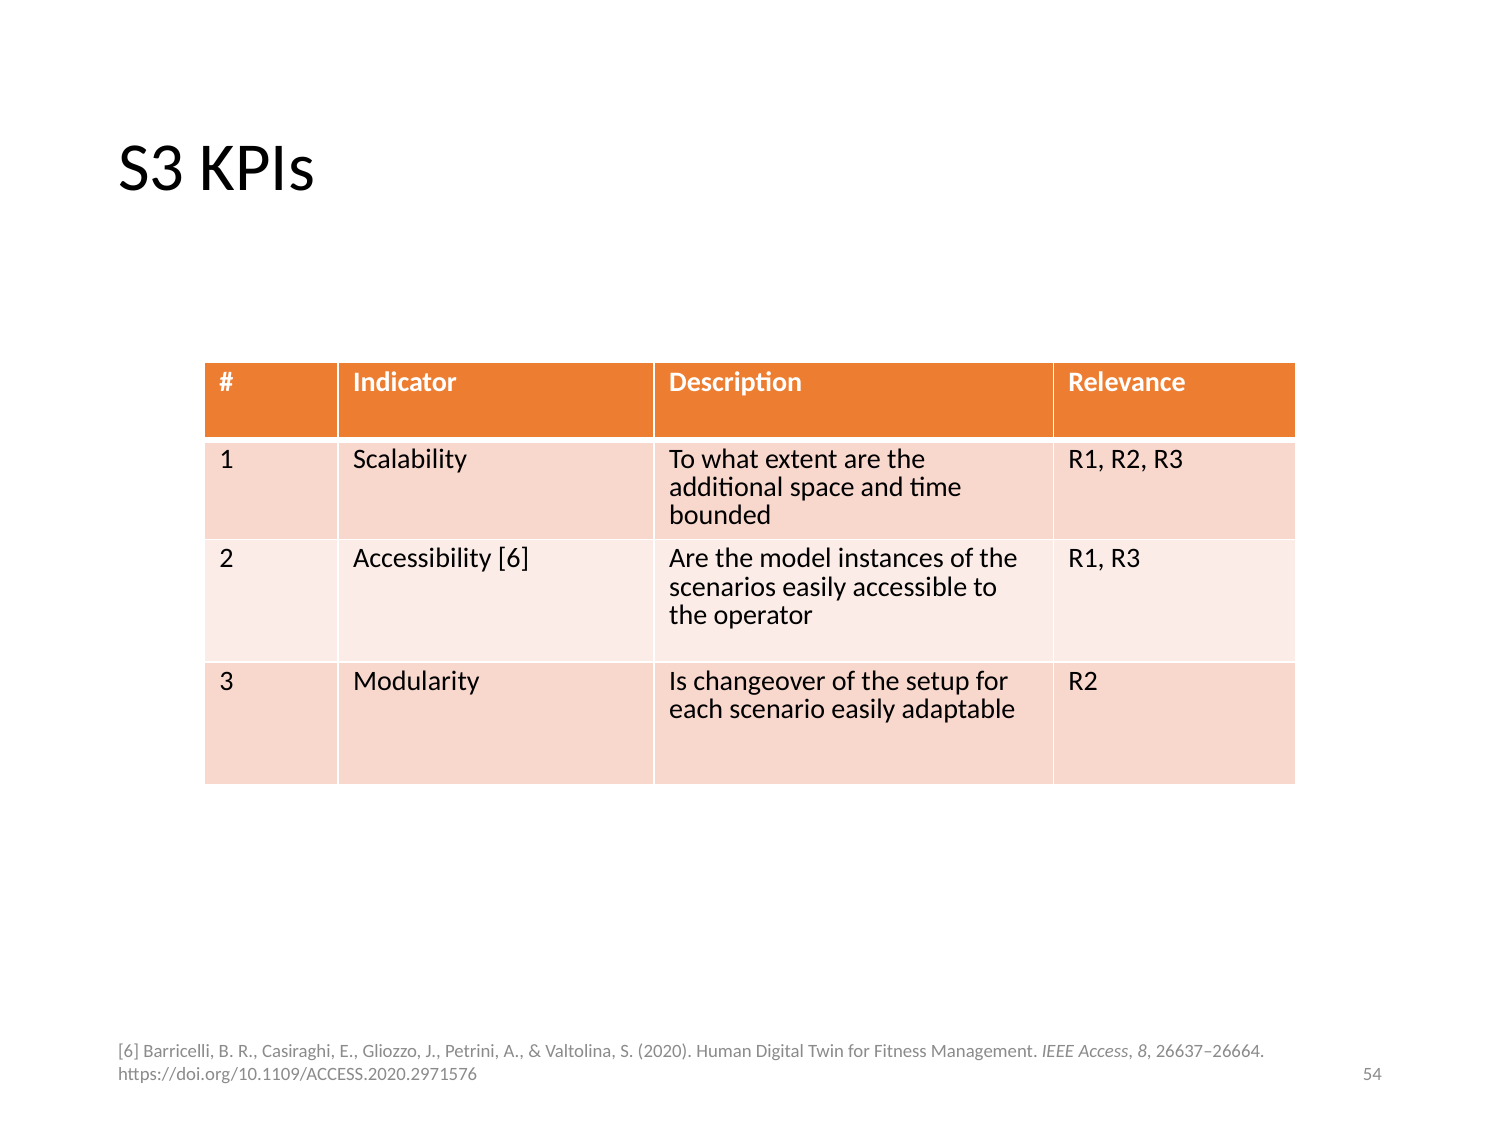

# S3 KPIs
| # | Indicator | Description | Relevance |
| --- | --- | --- | --- |
| 1 | Scalability | To what extent are the additional space and time bounded | R1, R2, R3 |
| 2 | Accessibility [6] | Are the model instances of the scenarios easily accessible to the operator | R1, R3 |
| 3 | Modularity | Is changeover of the setup for each scenario easily adaptable | R2 |
[6] Barricelli, B. R., Casiraghi, E., Gliozzo, J., Petrini, A., & Valtolina, S. (2020). Human Digital Twin for Fitness Management. IEEE Access, 8, 26637–26664. https://doi.org/10.1109/ACCESS.2020.2971576

54